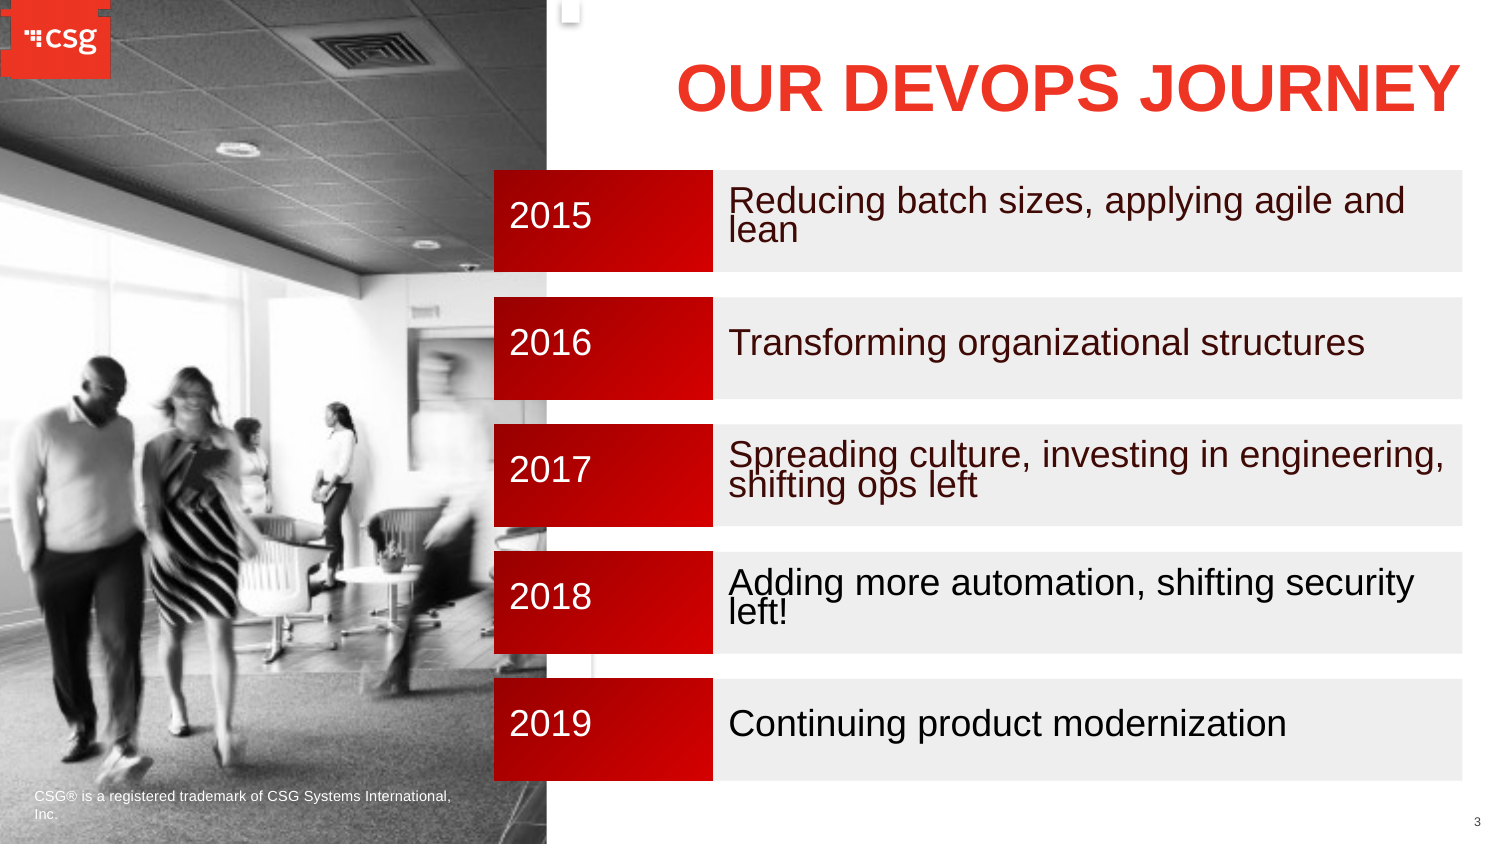

OUR DEVOPS JOURNEY
Reducing batch sizes, applying agile and lean
2015
Transforming organizational structures
2016
Spreading culture, investing in engineering, shifting ops left
2017
Adding more automation, shifting security left!
2018
Continuing product modernization
2019
3